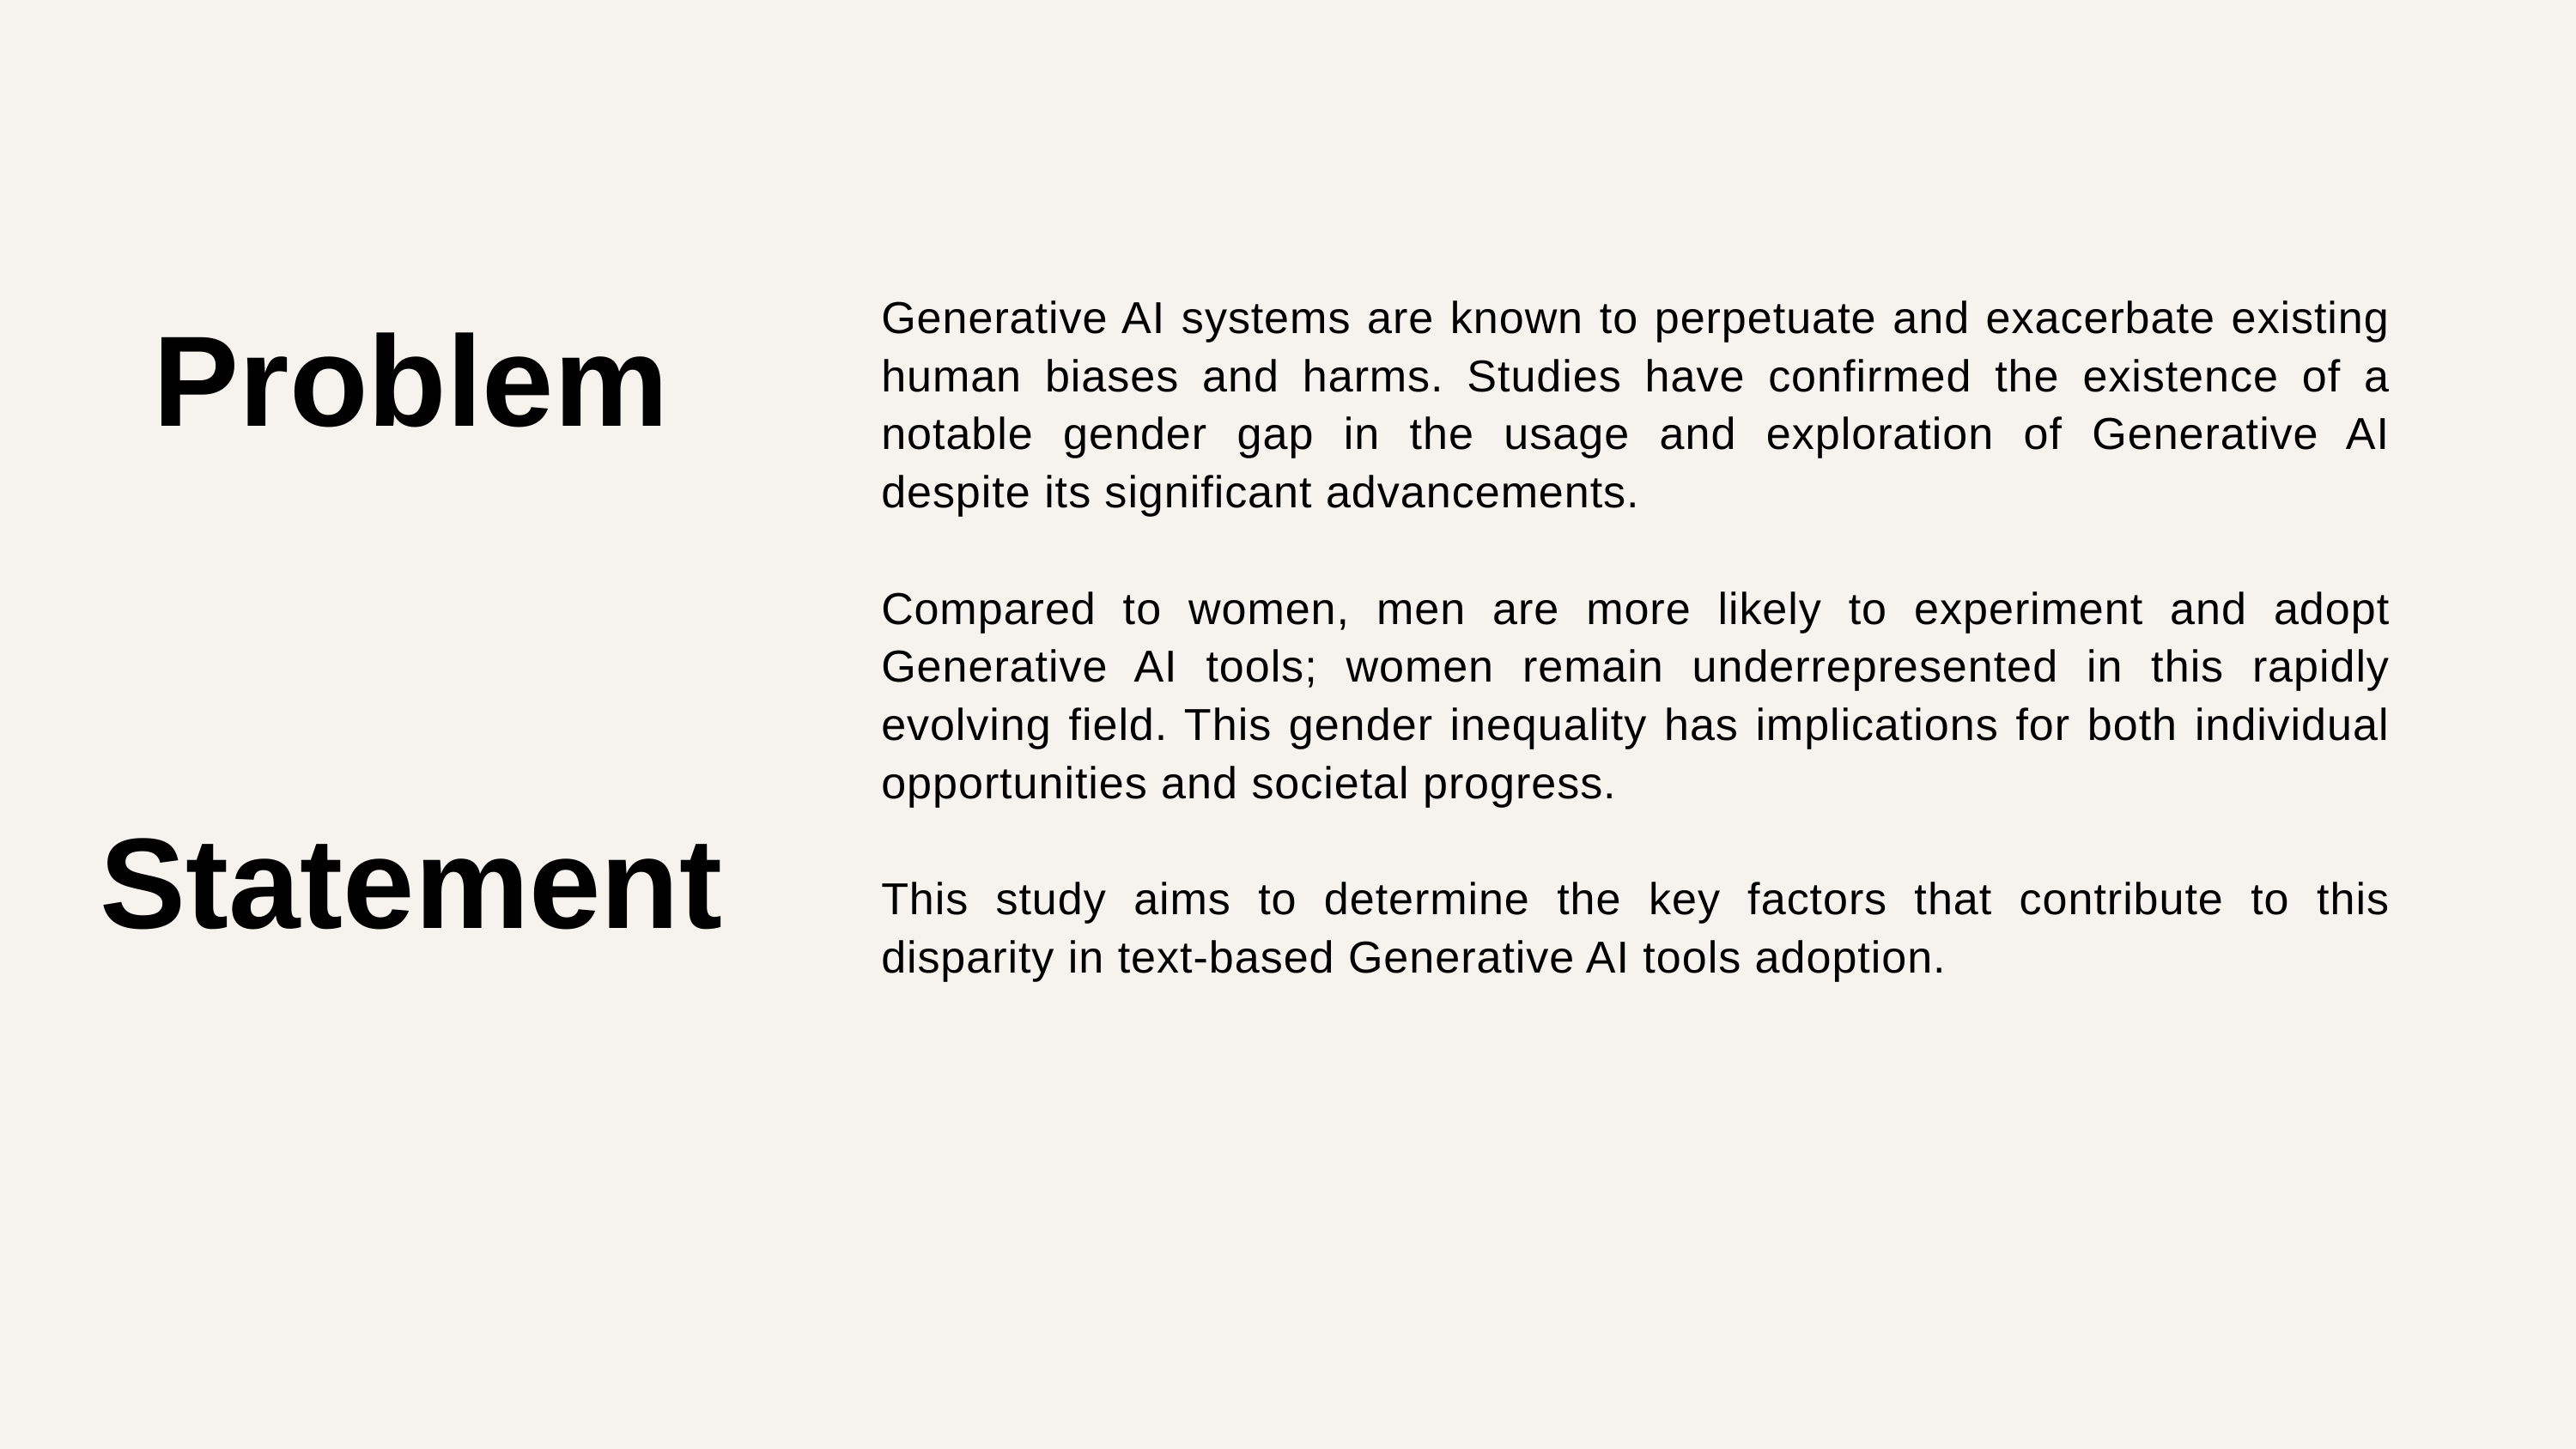

Problem

Statement
Generative AI systems are known to perpetuate and exacerbate existing human biases and harms. Studies have confirmed the existence of a notable gender gap in the usage and exploration of Generative AI despite its significant advancements.

Compared to women, men are more likely to experiment and adopt Generative AI tools; women remain underrepresented in this rapidly evolving field. This gender inequality has implications for both individual opportunities and societal progress.

This study aims to determine the key factors that contribute to this disparity in text-based Generative AI tools adoption.